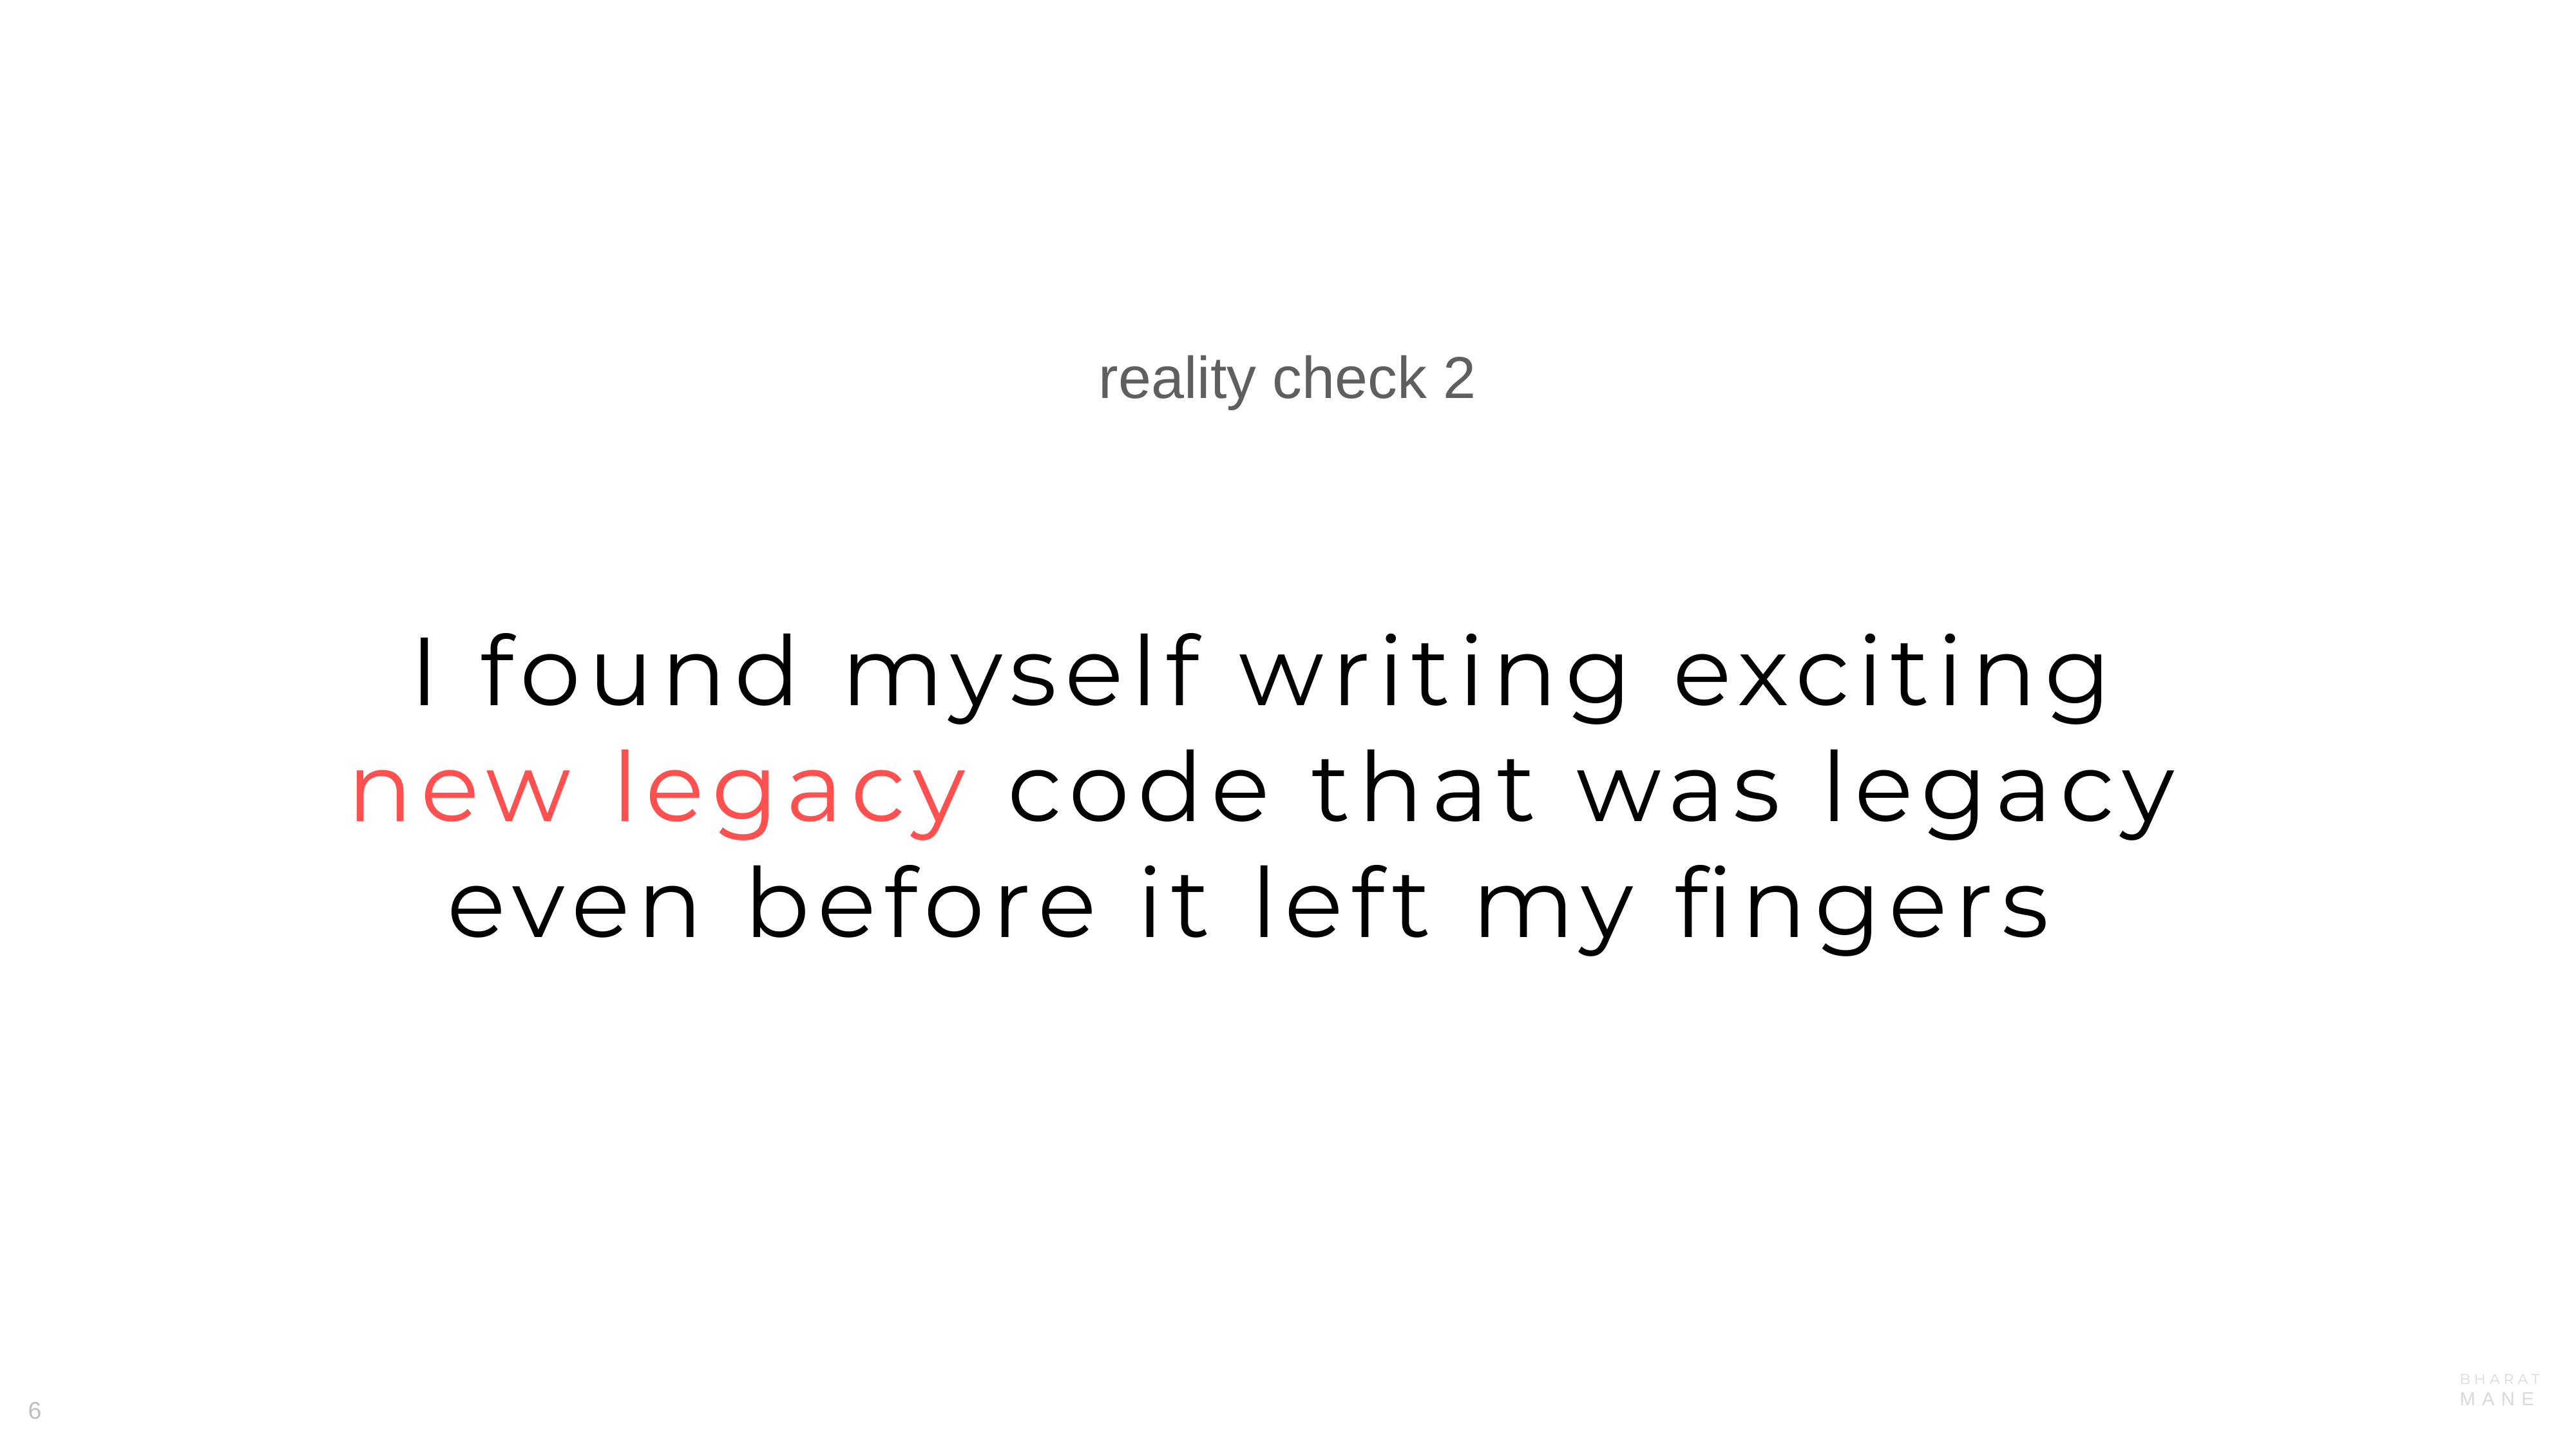

reality check 2
I found myself writing exciting new legacy code that was legacy even before it left my fingers